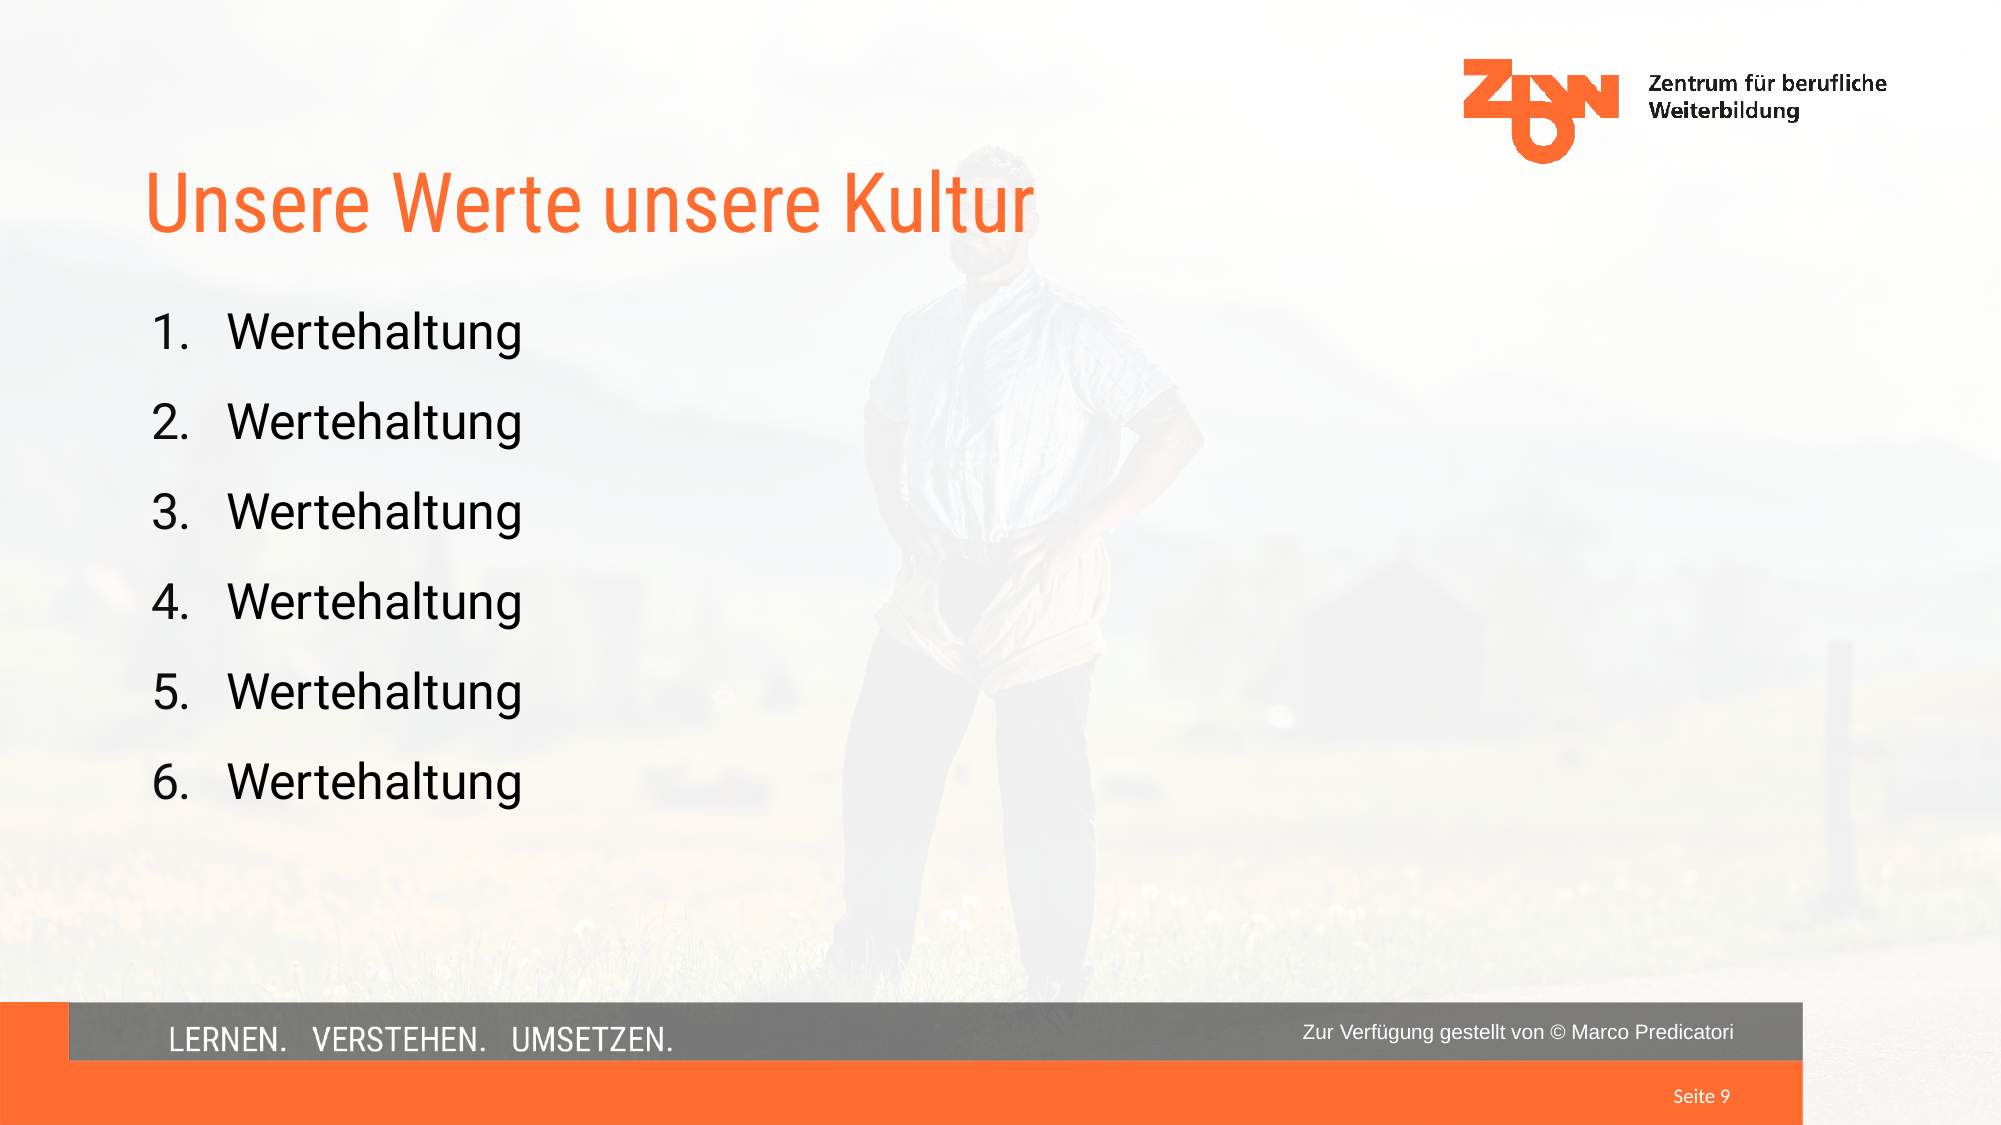

Unsere Werte unsere Kultur
Wertehaltung
Wertehaltung
Wertehaltung
Wertehaltung
Wertehaltung
Wertehaltung